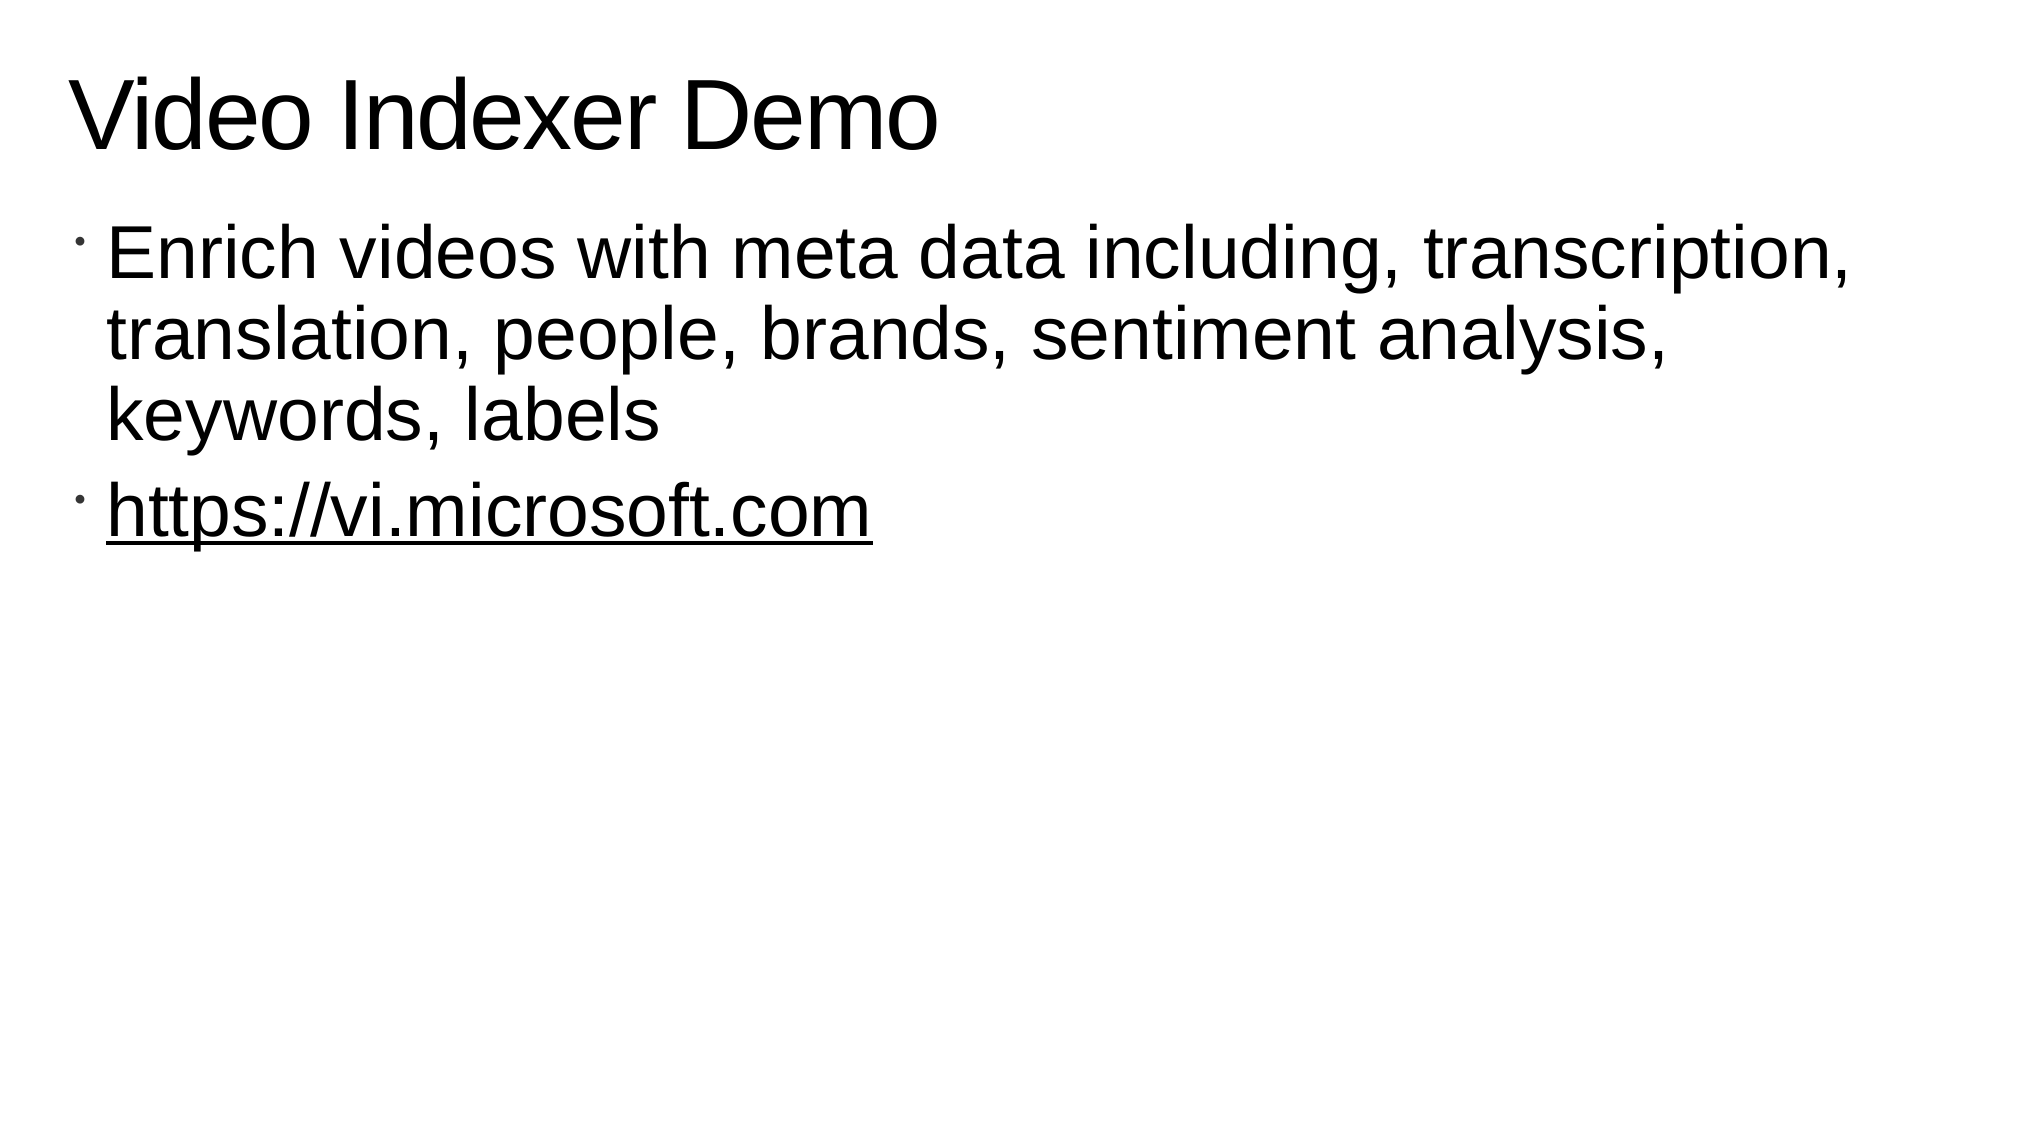

# Video Indexer Demo
Enrich videos with meta data including, transcription, translation, people, brands, sentiment analysis, keywords, labels
https://vi.microsoft.com